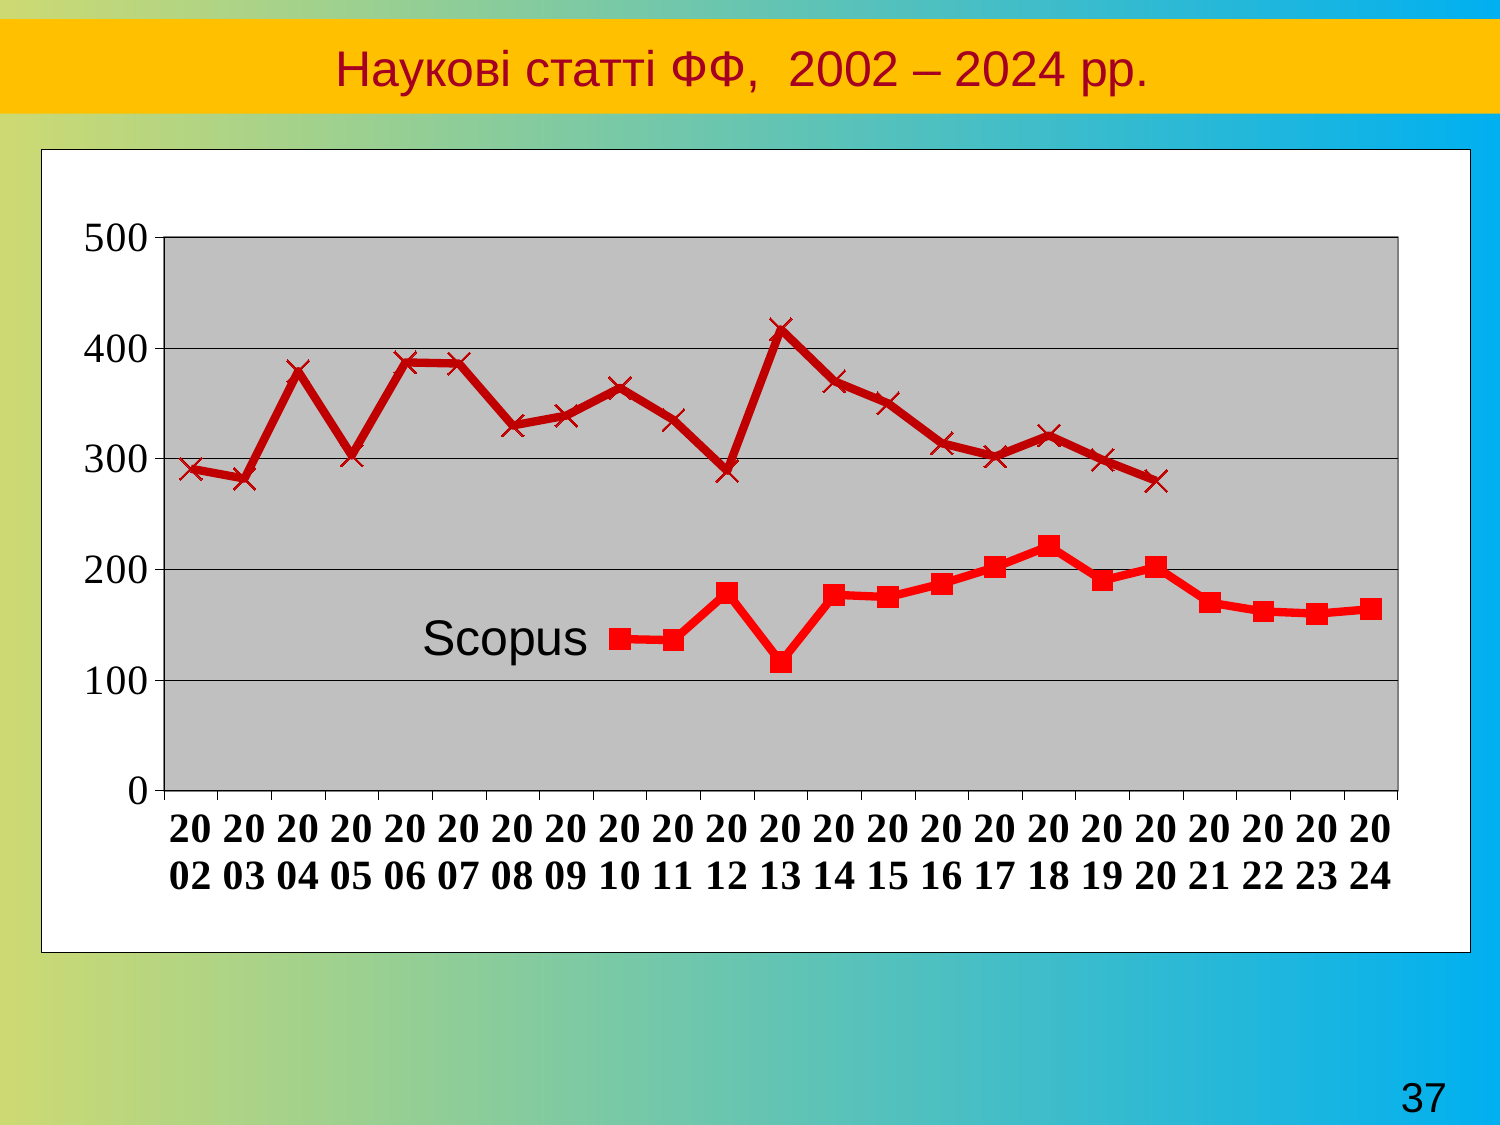

Наукові статті ФФ,  2002 – 2024 рр.

[unsupported chart]

Scopus
37